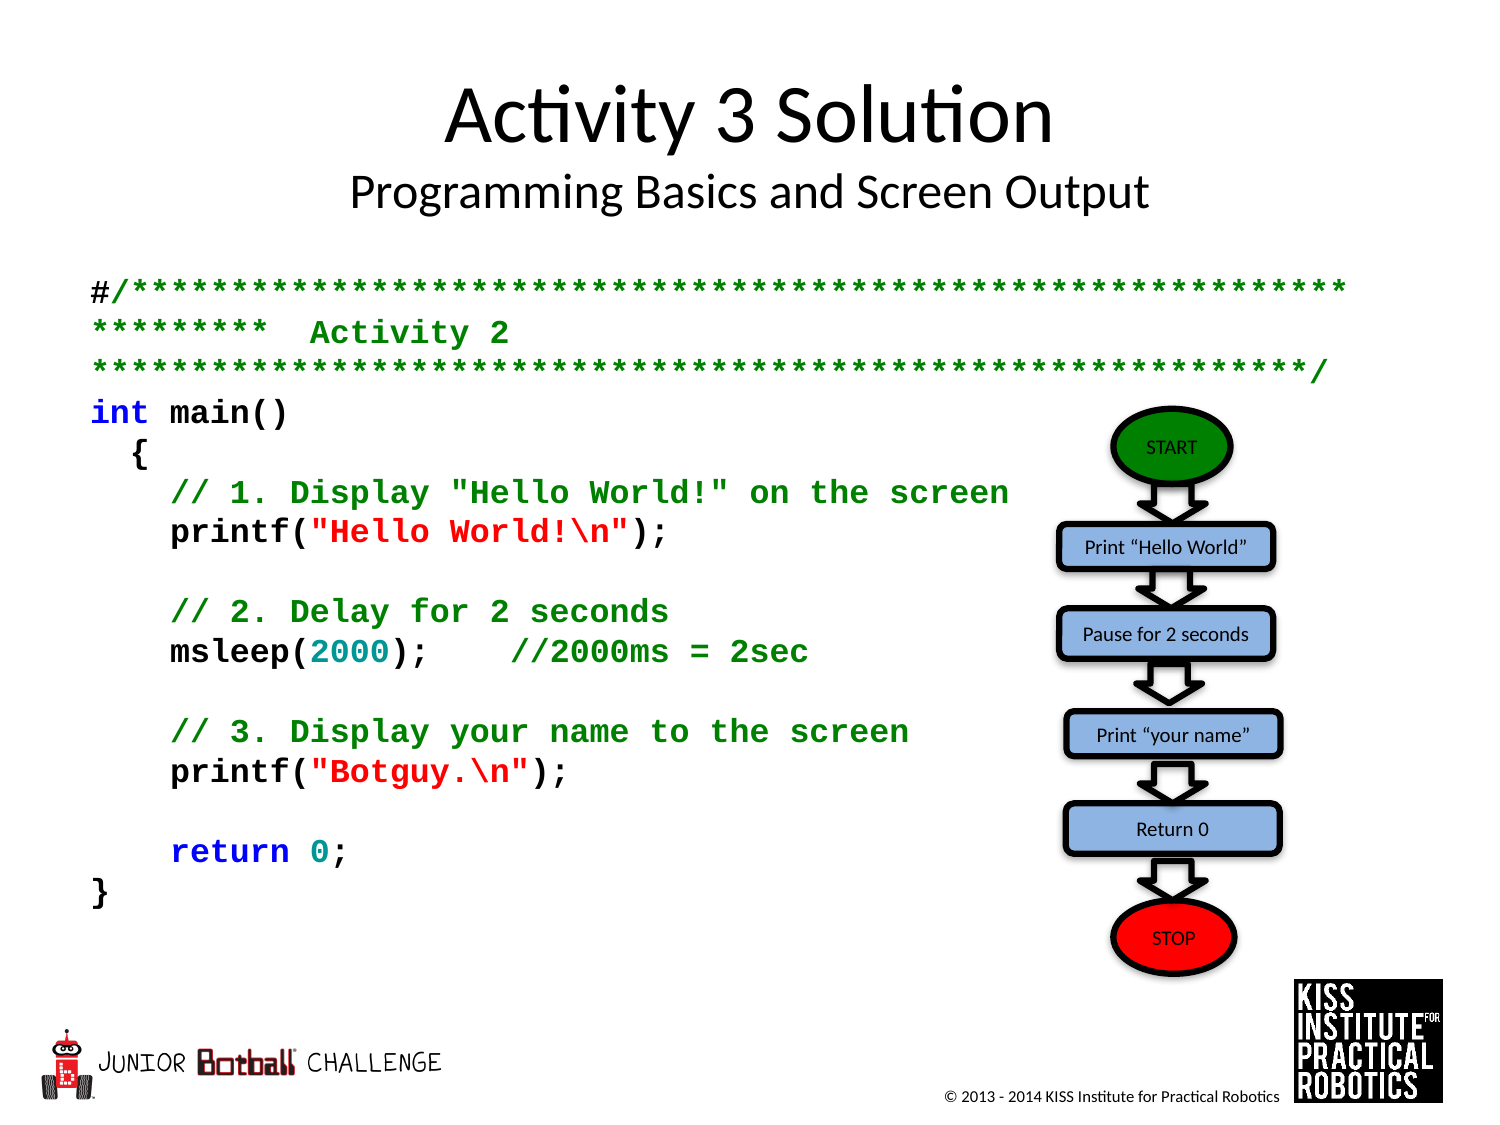

# Activity 3 Solution Programming Basics and Screen Output
#/*************************************************************
*********  Activity 2               *************************************************************/
int main()
  {
    // 1. Display "Hello World!" on the screen
    printf("Hello World!\n");

    // 2. Delay for 2 seconds
    msleep(2000);    //2000ms = 2sec

    // 3. Display your name to the screen
    printf("Botguy.\n");

    return 0;
}

START

Print “Hello World”

Pause for 2 seconds

Print “your name”

Return 0

STOP